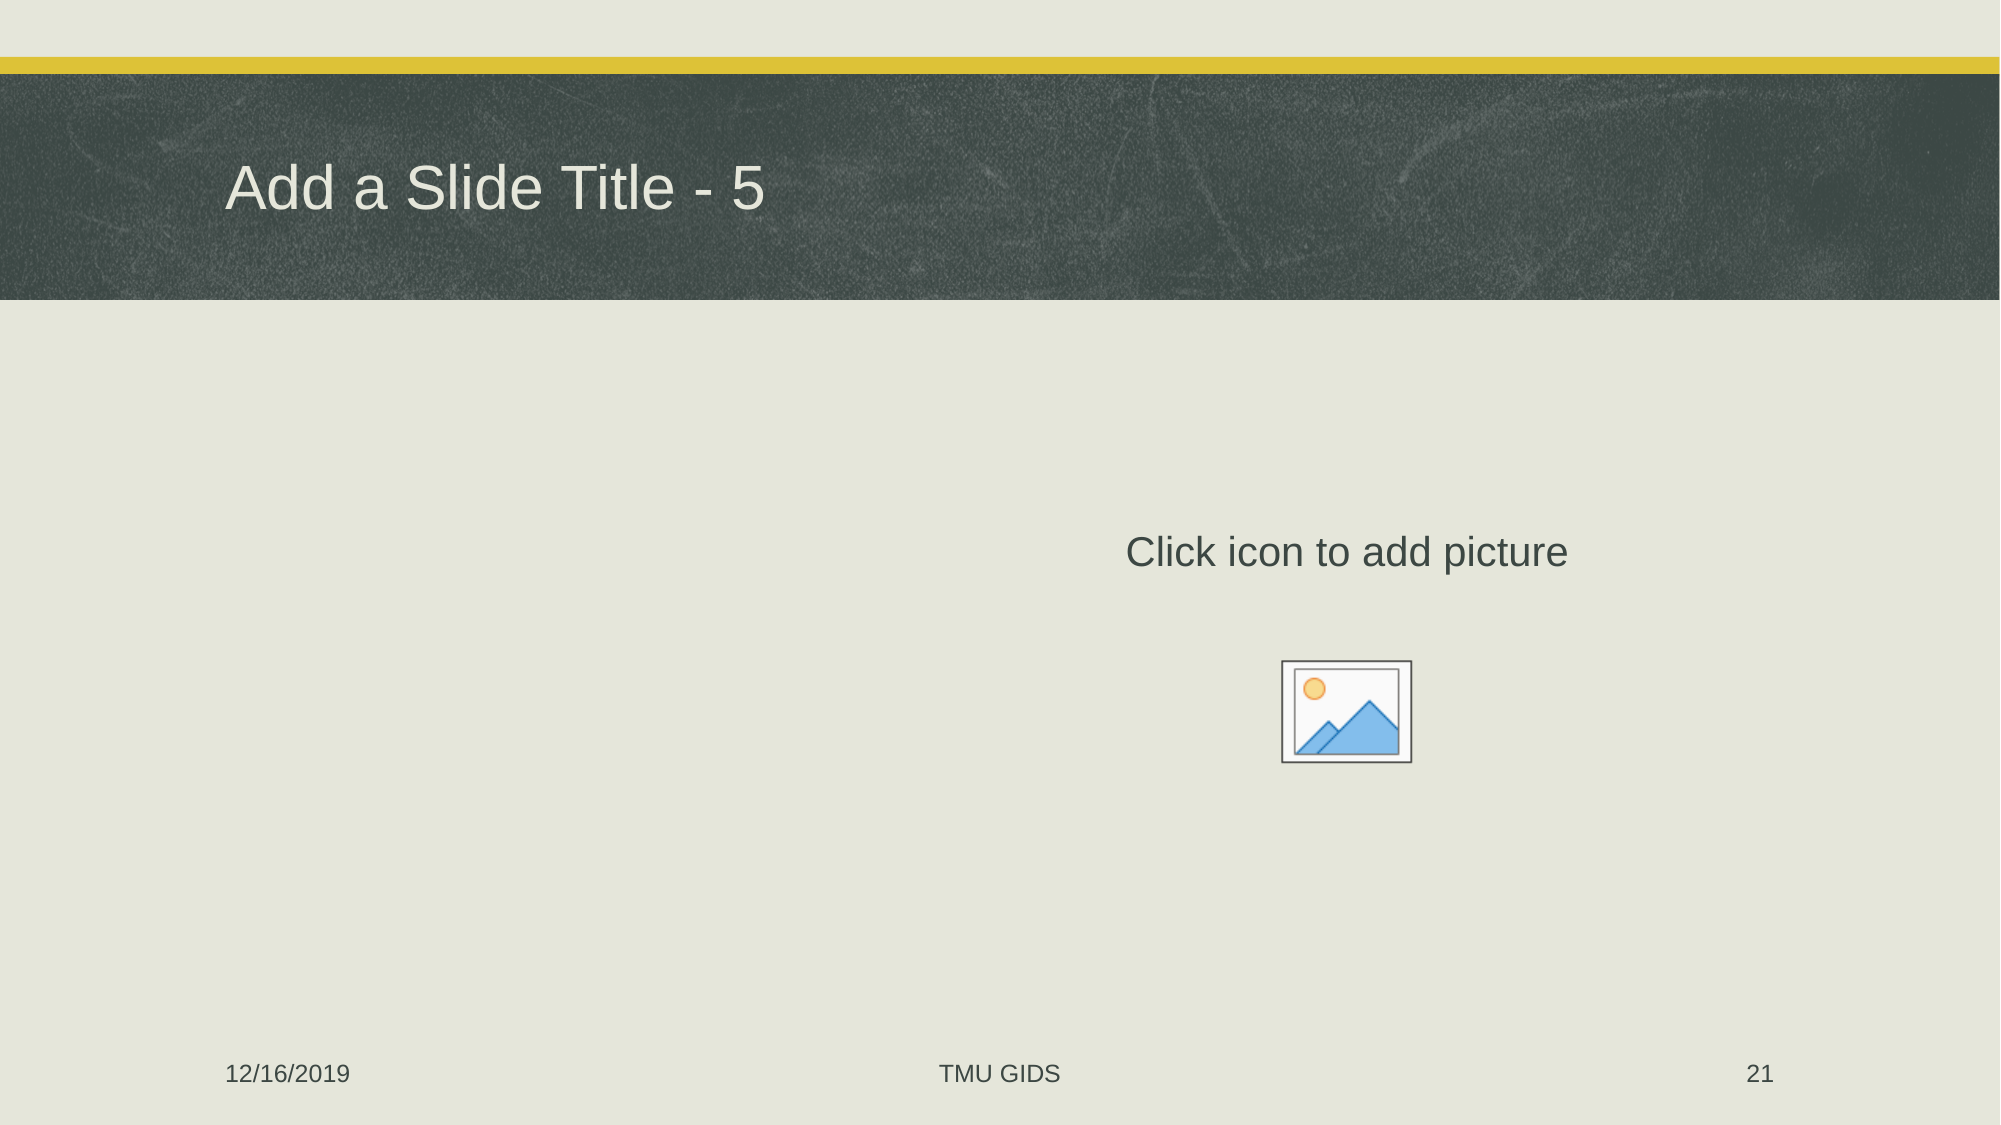

# Add a Slide Title - 5

12/16/2019
TMU GIDS
21